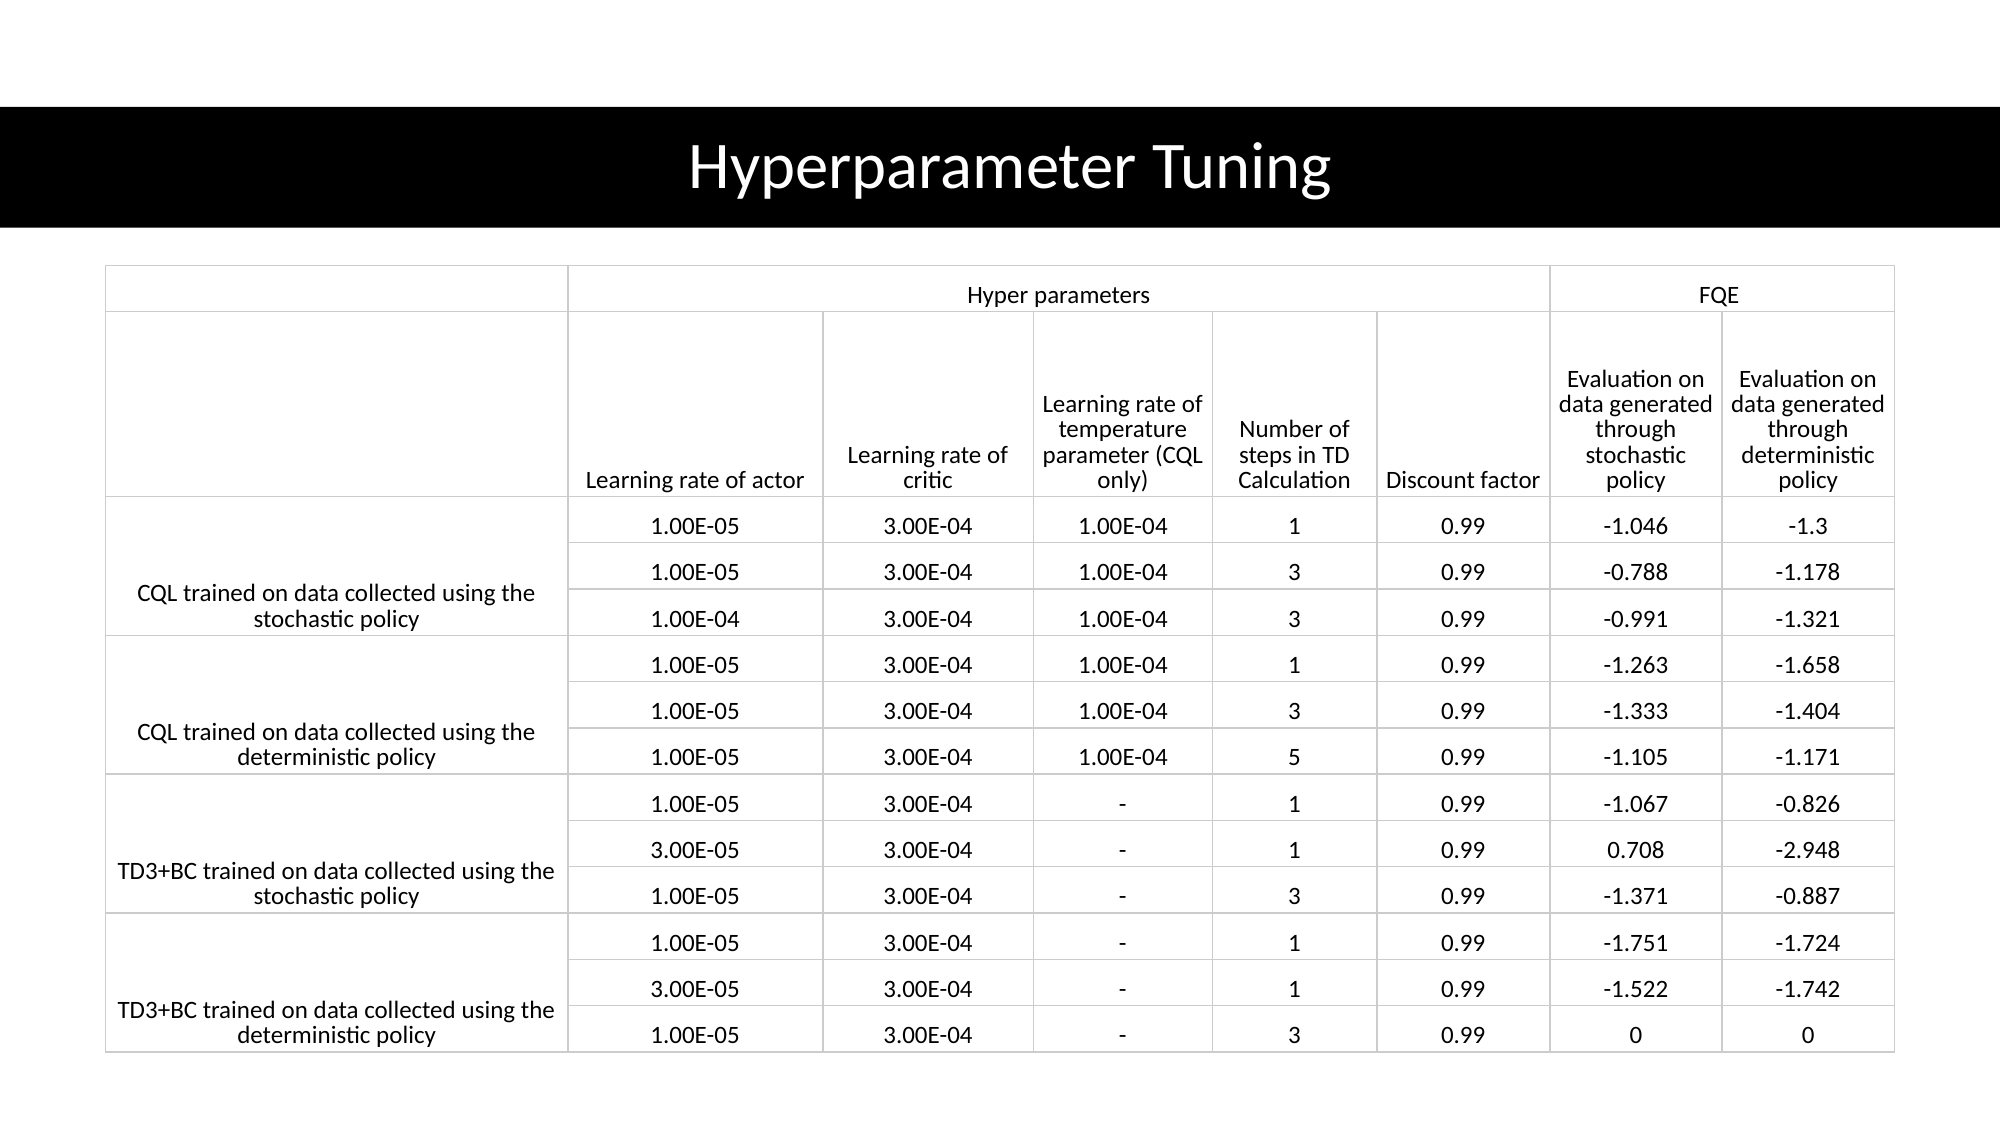

# Hyperparameter Tuning

|  | Hyper parameters |  |  |  |  | FQE |  |
| --- | --- | --- | --- | --- | --- | --- | --- |
|  | Learning rate of actor | Learning rate of critic | Learning rate of temperature parameter (CQL only) | Number of steps in TD Calculation | Discount factor | Evaluation on data generated through stochastic policy | Evaluation on data generated through deterministic policy |
| CQL trained on data collected using the stochastic policy | 1.00E-05 | 3.00E-04 | 1.00E-04 | 1 | 0.99 | -1.046 | -1.3 |
|  | 1.00E-05 | 3.00E-04 | 1.00E-04 | 3 | 0.99 | -0.788 | -1.178 |
|  | 1.00E-04 | 3.00E-04 | 1.00E-04 | 3 | 0.99 | -0.991 | -1.321 |
| CQL trained on data collected using the deterministic policy | 1.00E-05 | 3.00E-04 | 1.00E-04 | 1 | 0.99 | -1.263 | -1.658 |
|  | 1.00E-05 | 3.00E-04 | 1.00E-04 | 3 | 0.99 | -1.333 | -1.404 |
|  | 1.00E-05 | 3.00E-04 | 1.00E-04 | 5 | 0.99 | -1.105 | -1.171 |
| TD3+BC trained on data collected using the stochastic policy | 1.00E-05 | 3.00E-04 | - | 1 | 0.99 | -1.067 | -0.826 |
|  | 3.00E-05 | 3.00E-04 | - | 1 | 0.99 | 0.708 | -2.948 |
|  | 1.00E-05 | 3.00E-04 | - | 3 | 0.99 | -1.371 | -0.887 |
| TD3+BC trained on data collected using the deterministic policy | 1.00E-05 | 3.00E-04 | - | 1 | 0.99 | -1.751 | -1.724 |
|  | 3.00E-05 | 3.00E-04 | - | 1 | 0.99 | -1.522 | -1.742 |
|  | 1.00E-05 | 3.00E-04 | - | 3 | 0.99 | 0 | 0 |